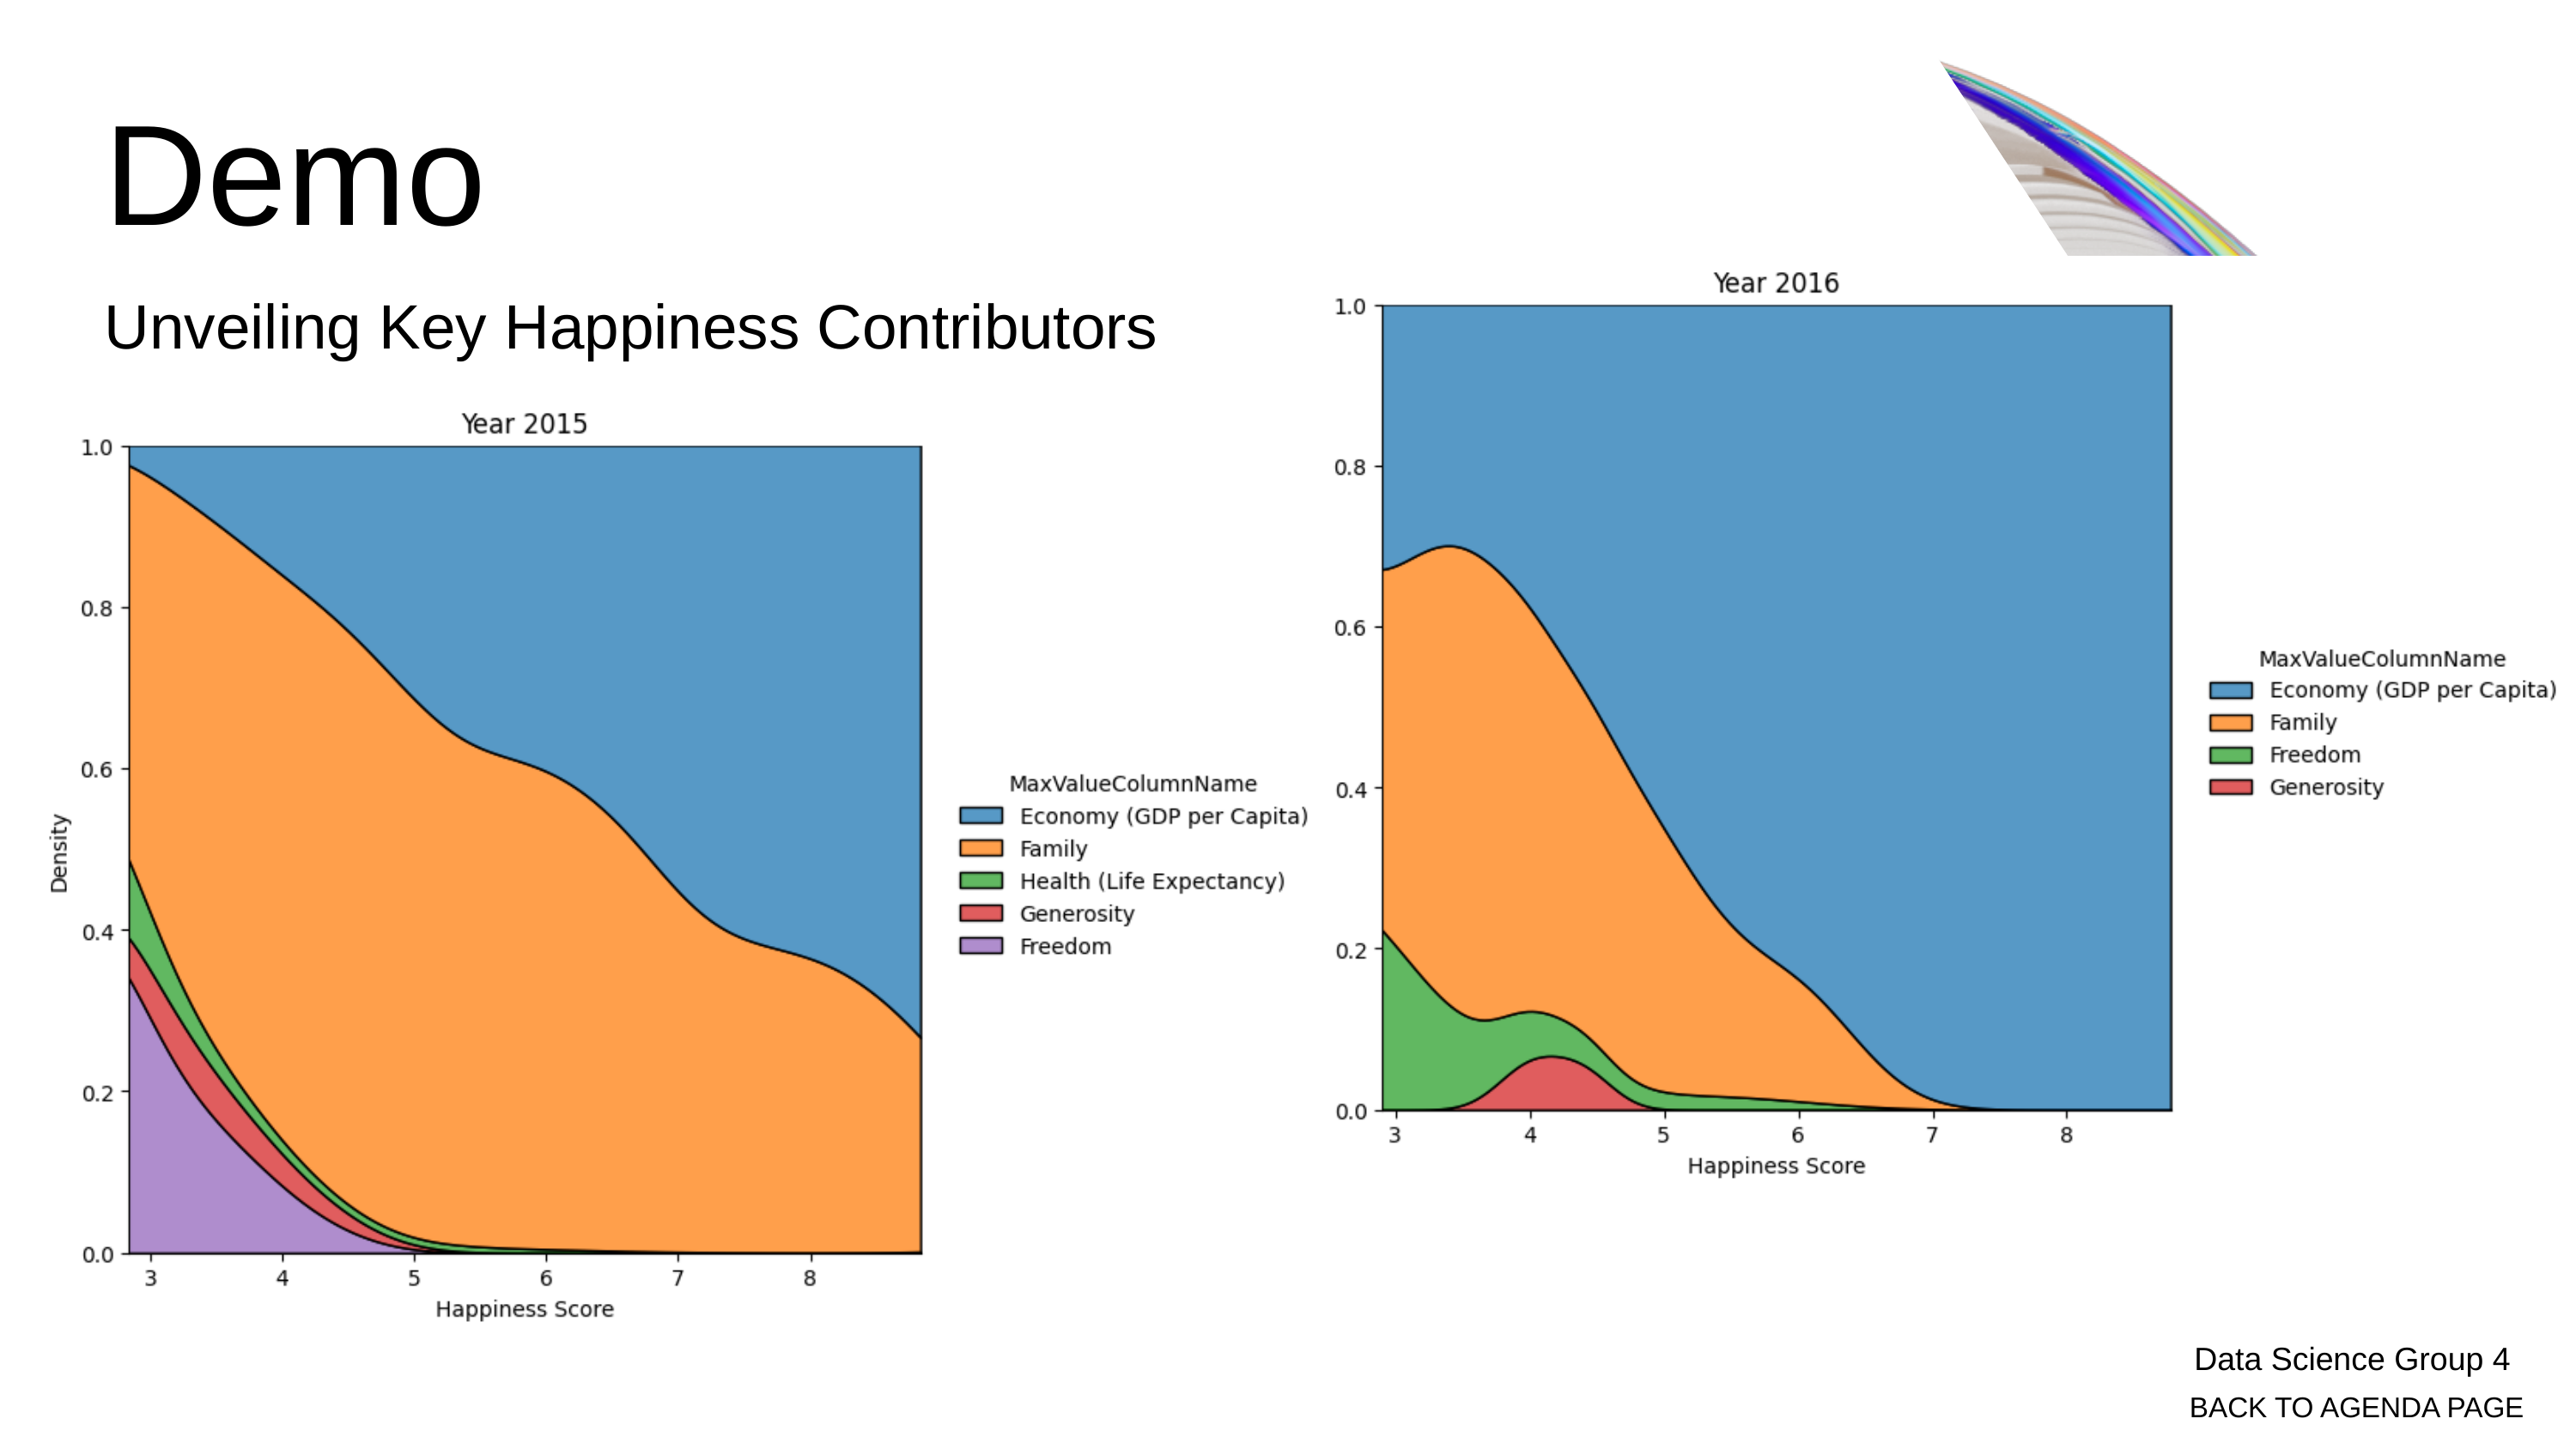

Demo
Unveiling Key Happiness Contributors

Data Science Group 4
BACK TO AGENDA PAGE